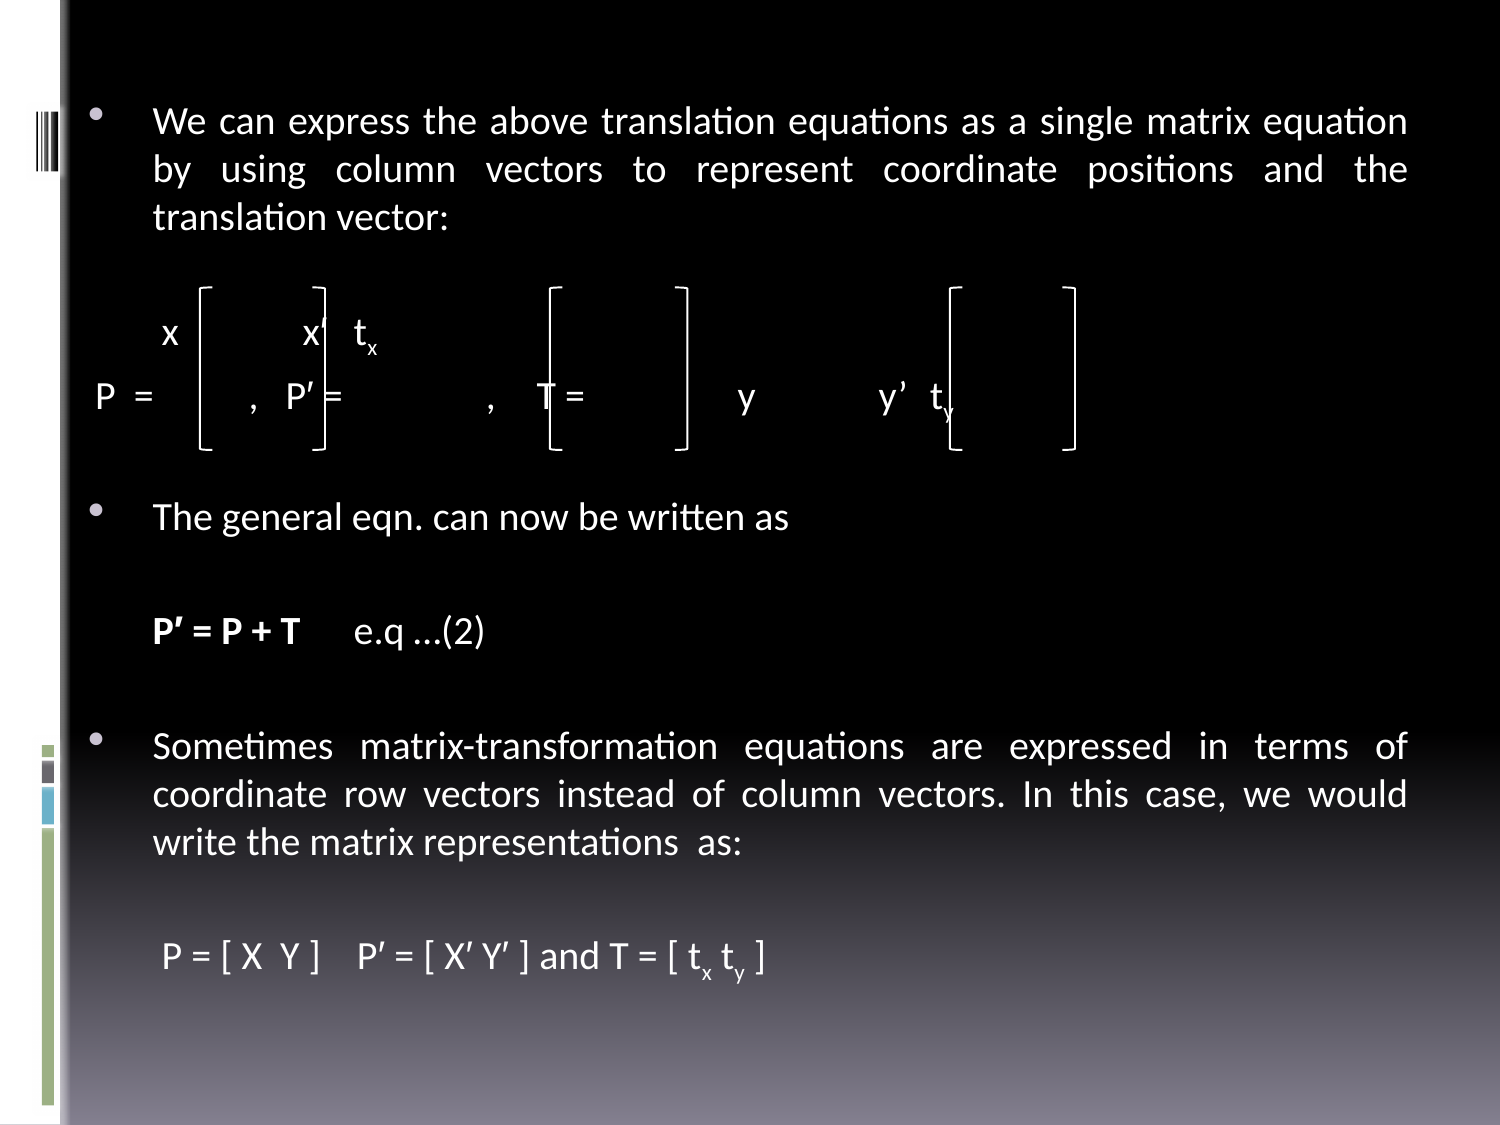

We can express the above translation equations as a single matrix equation by using column vectors to represent coordinate positions and the translation vector:

 		 x		      x′			 tx
P  = 		,   P′ = 		     ,	T = 		   		 y		      y’			 ty

The general eqn. can now be written as

			P′ = P + T				 e.q …(2)

Sometimes matrix-transformation equations are expressed in terms of coordinate row vectors instead of column vectors. In this case, we would write the matrix representations  as:

		 P = [ X  Y ]    P′ = [ X′ Y′ ] and T = [ tx ty ]